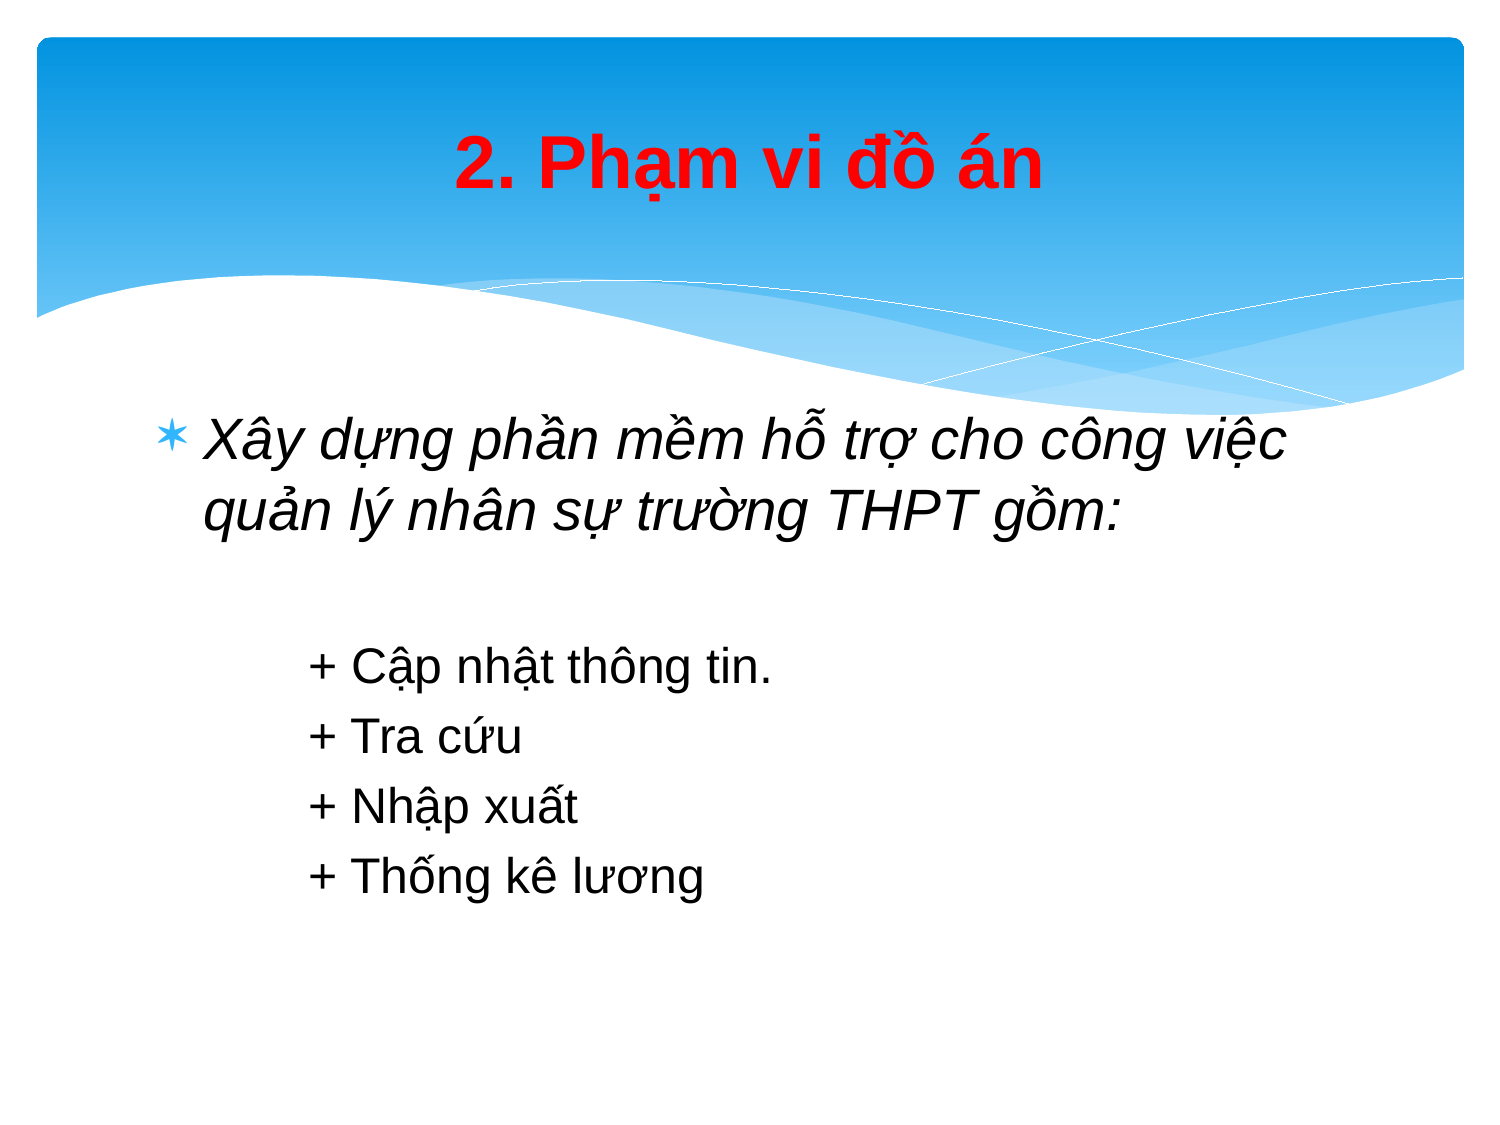

# 2. Phạm vi đồ án

Xây dựng phần mềm hỗ trợ cho công việc quản lý nhân sự trường THPT gồm:

	+ Cập nhật thông tin.
	+ Tra cứu
	+ Nhập xuất
	+ Thống kê lương